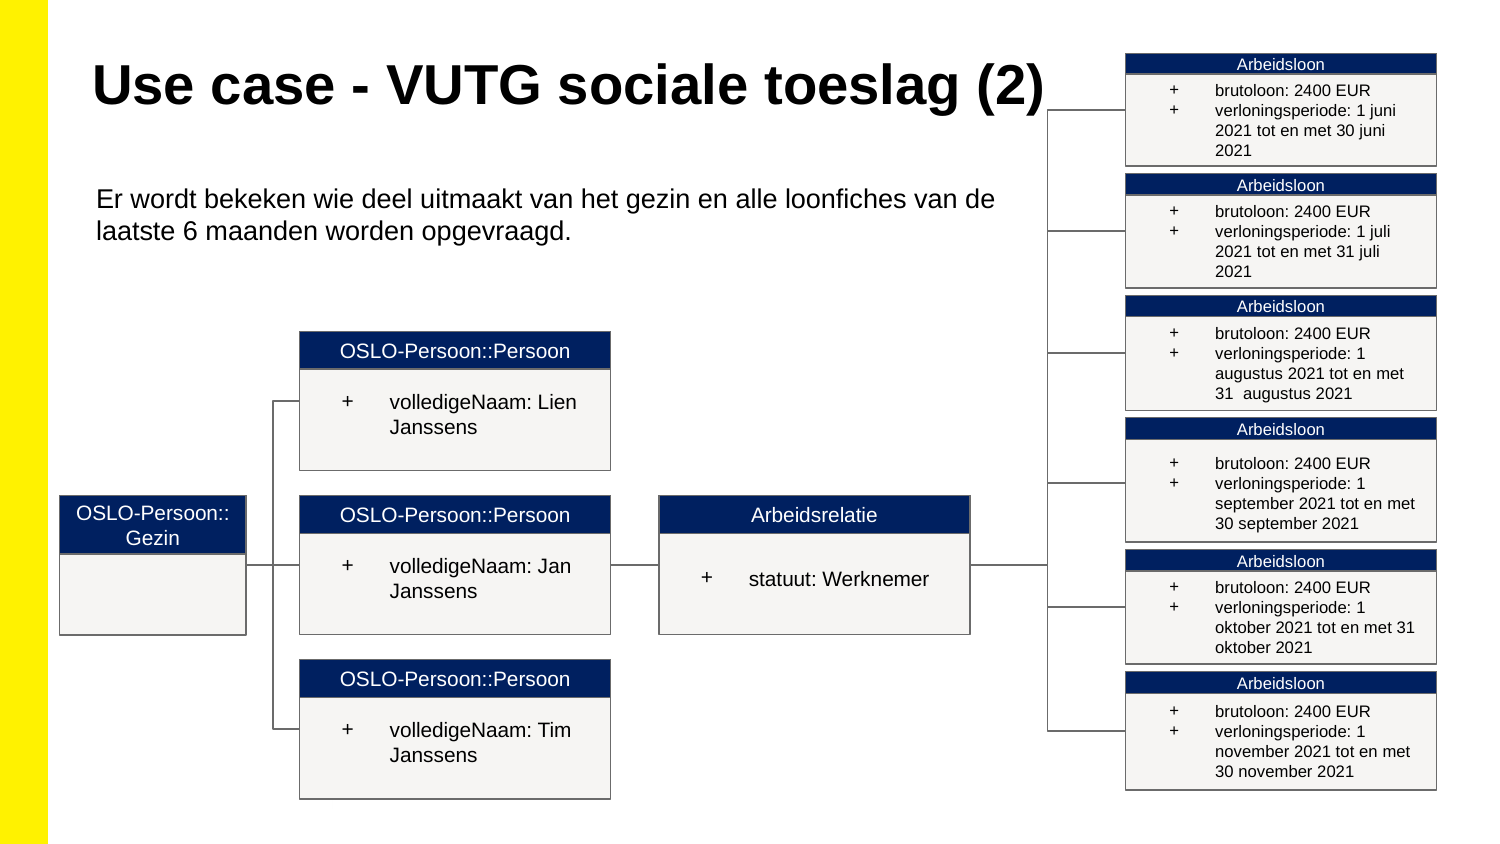

Use case - VUTG sociale toeslag (2)

brutoloon: 2400 EUR
verloningsperiode: 1 juni 2021 tot en met 30 juni 2021
Arbeidsloon
Er wordt bekeken wie deel uitmaakt van het gezin en alle loonfiches van de laatste 6 maanden worden opgevraagd.

brutoloon: 2400 EUR
verloningsperiode: 1 juli 2021 tot en met 31 juli 2021
Arbeidsloon

brutoloon: 2400 EUR
verloningsperiode: 1 augustus 2021 tot en met 31  augustus 2021
Arbeidsloon

volledigeNaam: Lien Janssens
OSLO-Persoon::Persoon
Arbeidsloon

brutoloon: 2400 EUR
verloningsperiode: 1 september 2021 tot en met 30 september 2021
OSLO-Persoon::
Gezin

volledigeNaam: Jan Janssens
OSLO-Persoon::Persoon

statuut: Werknemer
Arbeidsrelatie

brutoloon: 2400 EUR
verloningsperiode: 1 oktober 2021 tot en met 31 oktober 2021
Arbeidsloon

volledigeNaam: Tim Janssens
OSLO-Persoon::Persoon

brutoloon: 2400 EUR
verloningsperiode: 1 november 2021 tot en met 30 november 2021
Arbeidsloon